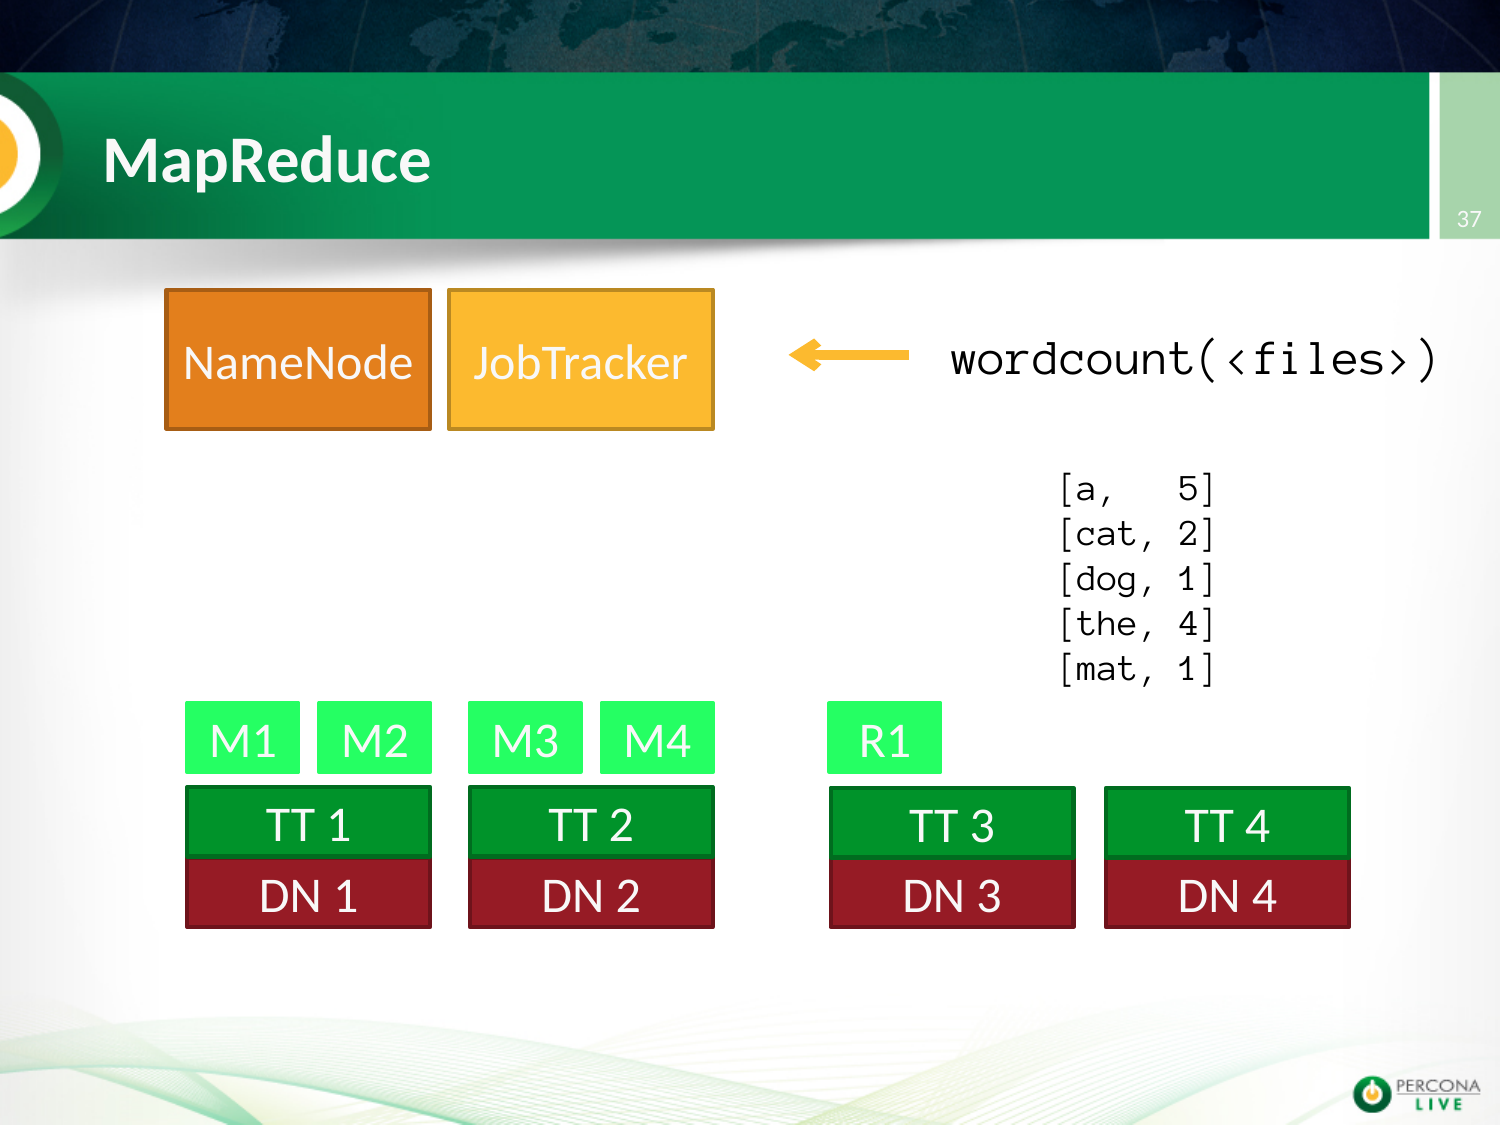

# MapReduce
37
NameNode
JobTracker
wordcount(<files>)
[a,   5]
[cat, 2]
[dog, 1]
[the, 4]
[mat, 1]
R1
M4
M1
M2
M3
TT 1
TT 2
TT 3
TT 4
DN 1
DN 2
DN 3
DN 4